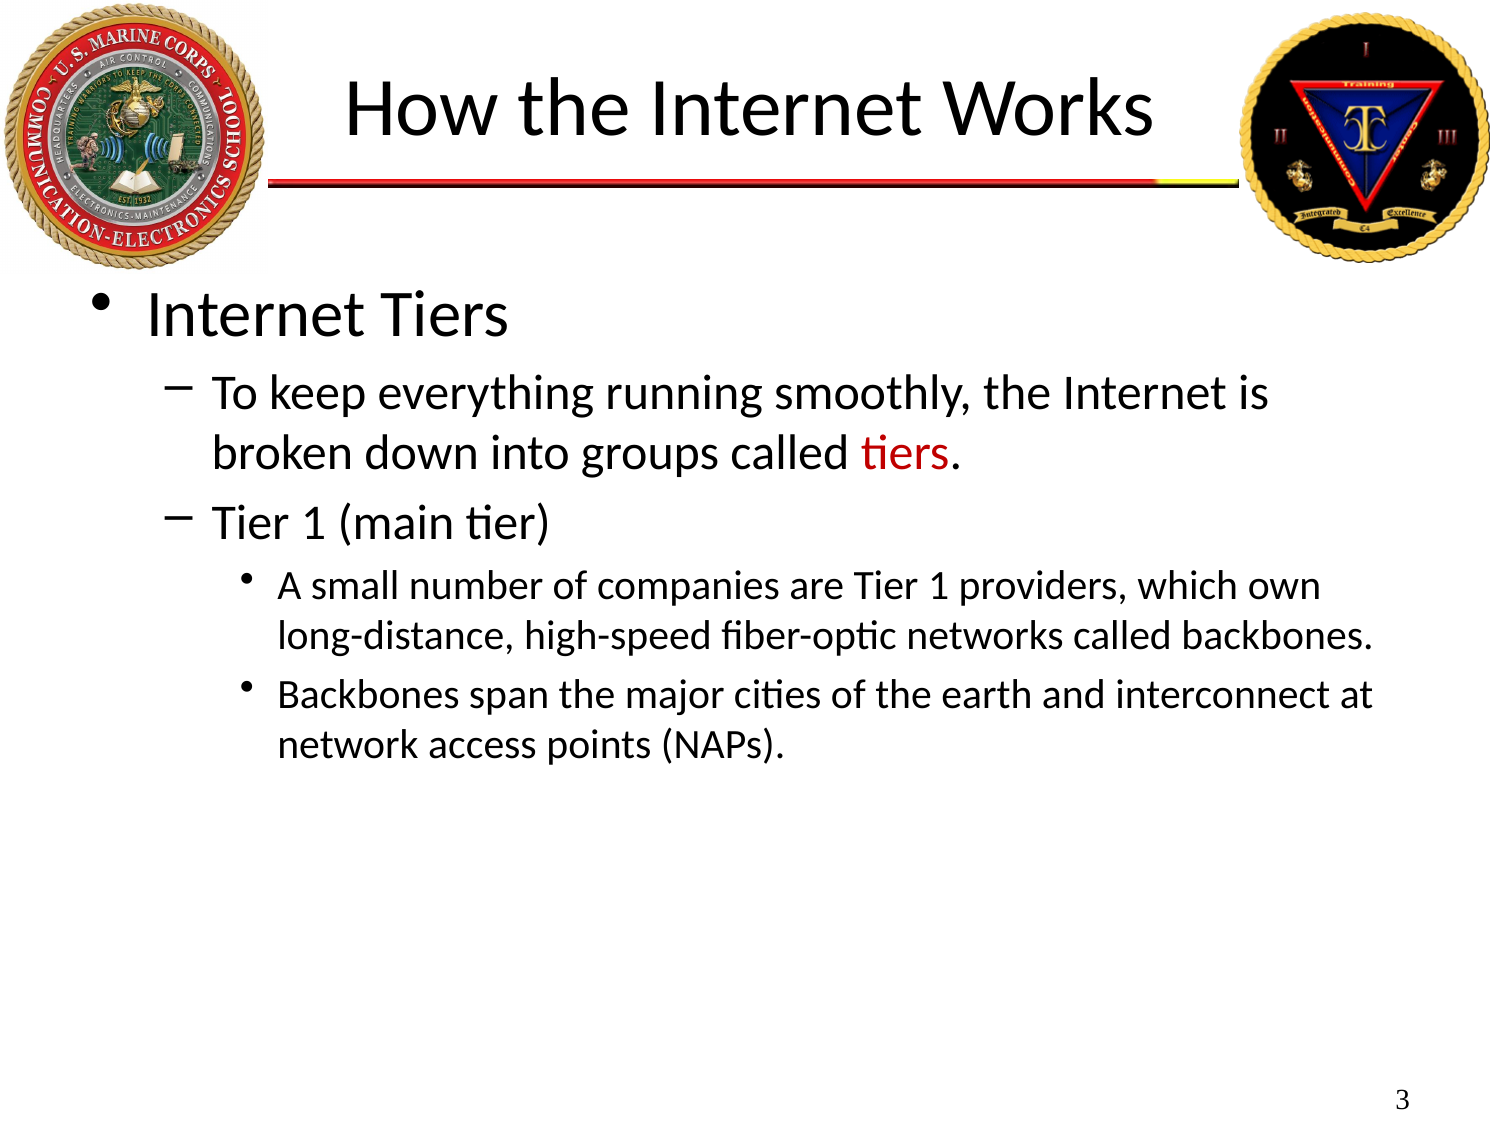

# How the Internet Works
Internet Tiers
To keep everything running smoothly, the Internet is broken down into groups called tiers.
Tier 1 (main tier)
A small number of companies are Tier 1 providers, which own long-distance, high-speed fiber-optic networks called backbones.
Backbones span the major cities of the earth and interconnect at network access points (NAPs).